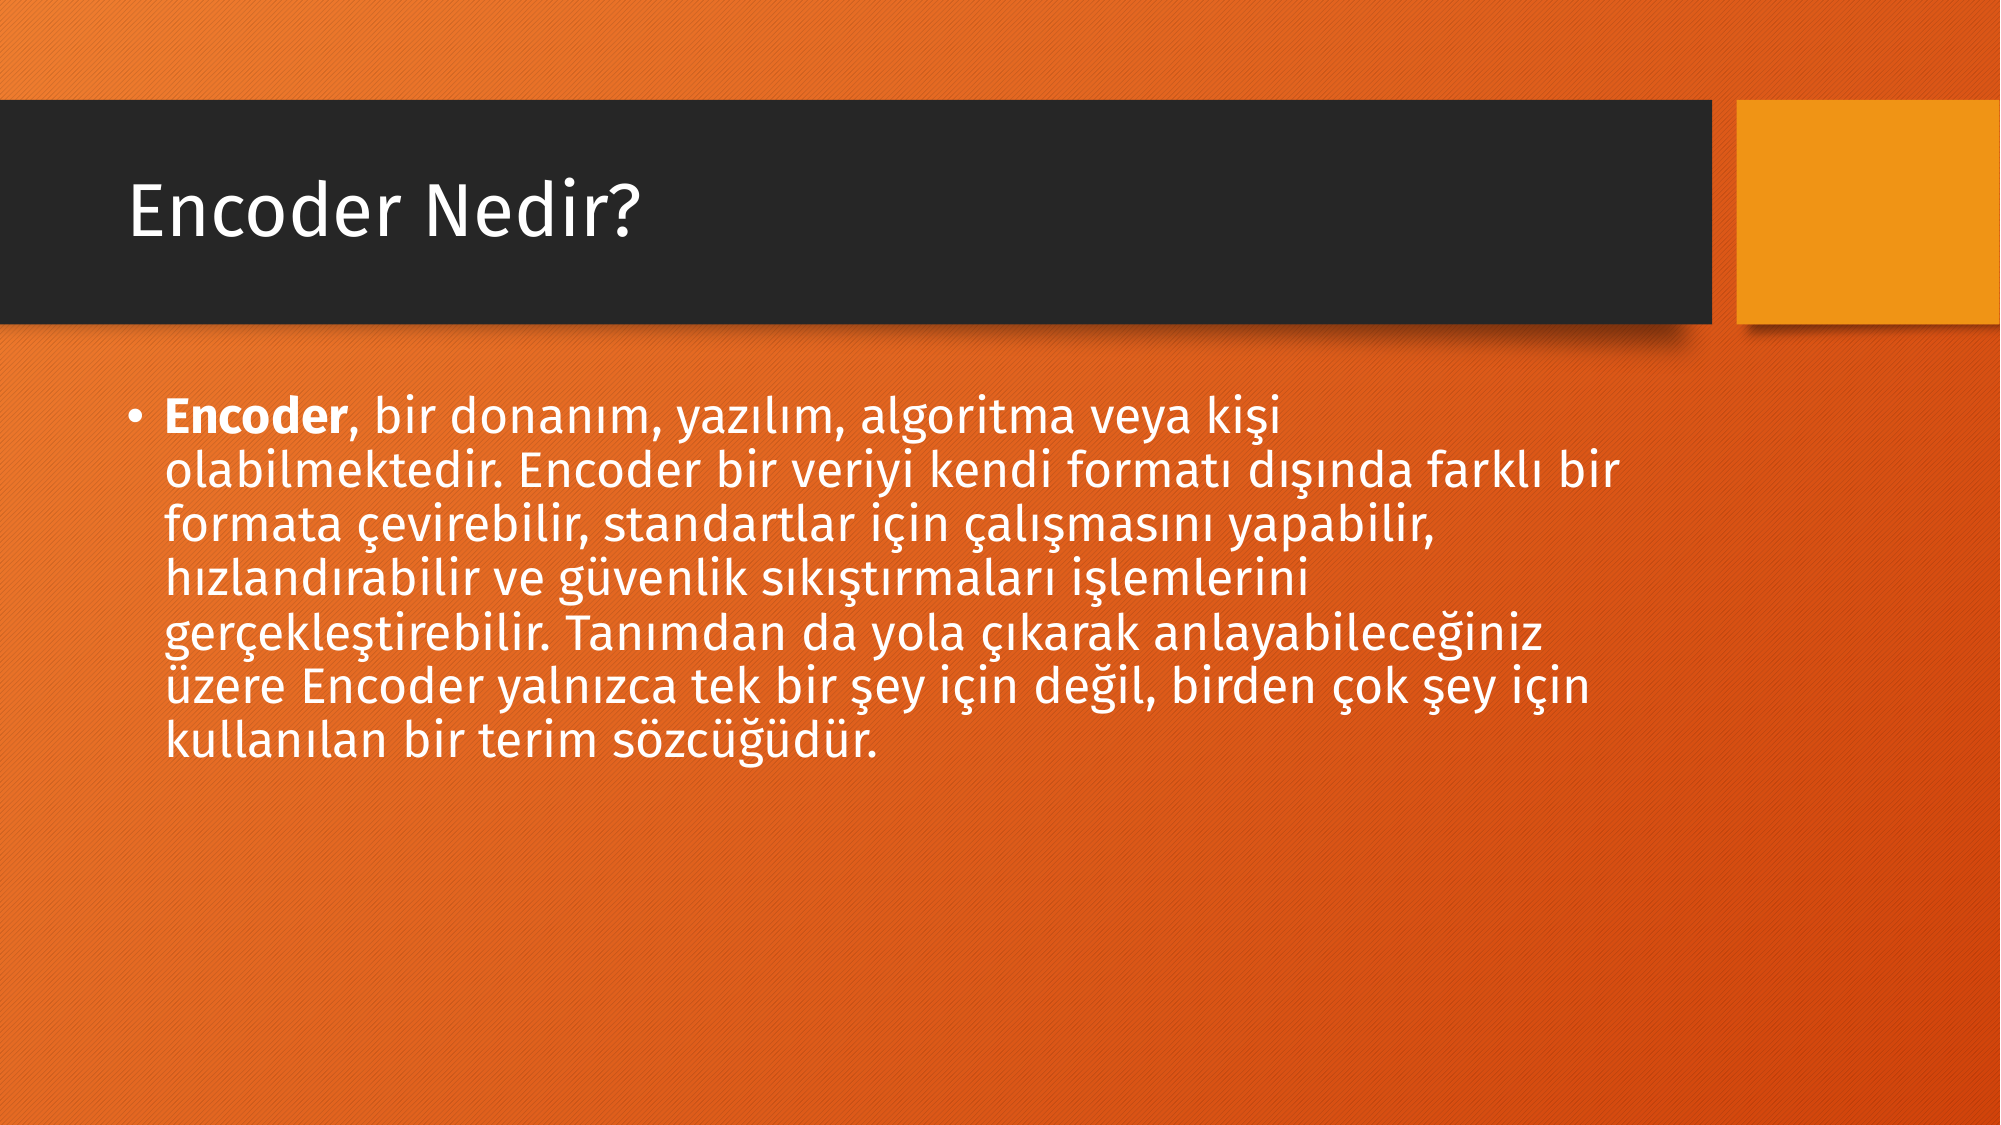

# Encoder Nedir?
Encoder, bir donanım, yazılım, algoritma veya kişi olabilmektedir. Encoder bir veriyi kendi formatı dışında farklı bir formata çevirebilir, standartlar için çalışmasını yapabilir, hızlandırabilir ve güvenlik sıkıştırmaları işlemlerini gerçekleştirebilir. Tanımdan da yola çıkarak anlayabileceğiniz üzere Encoder yalnızca tek bir şey için değil, birden çok şey için kullanılan bir terim sözcüğüdür.